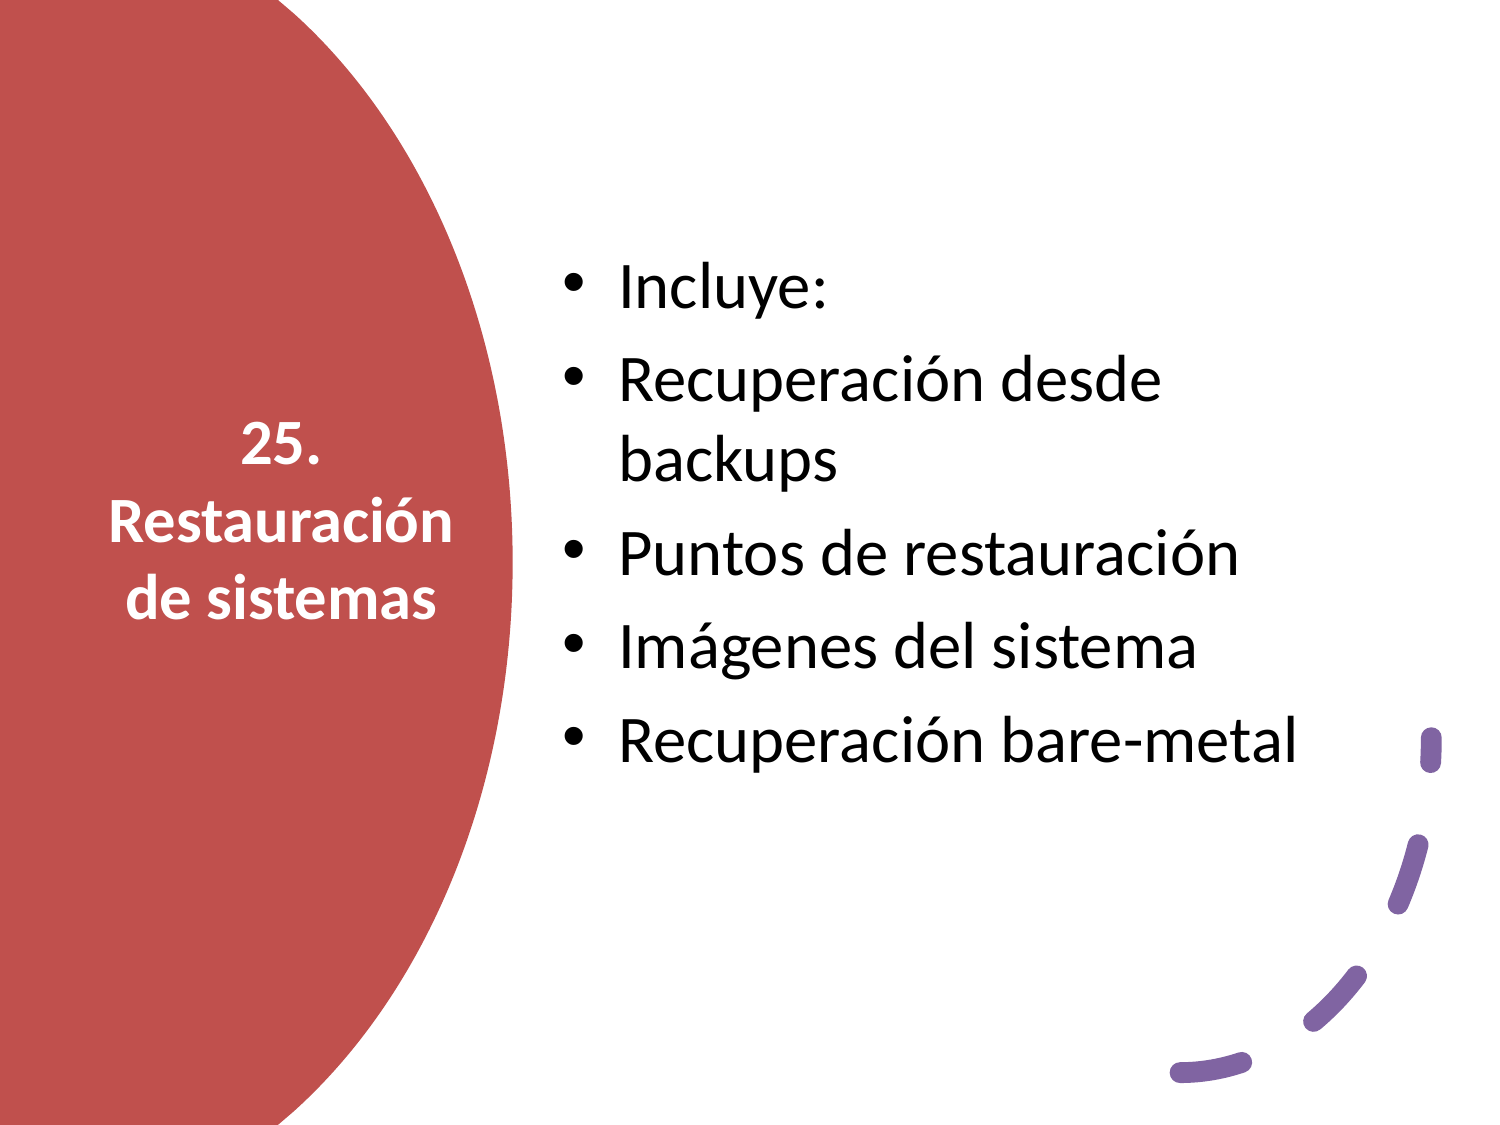

Incluye:
Recuperación desde backups
Puntos de restauración
Imágenes del sistema
Recuperación bare-metal

# 25. Restauración de sistemas